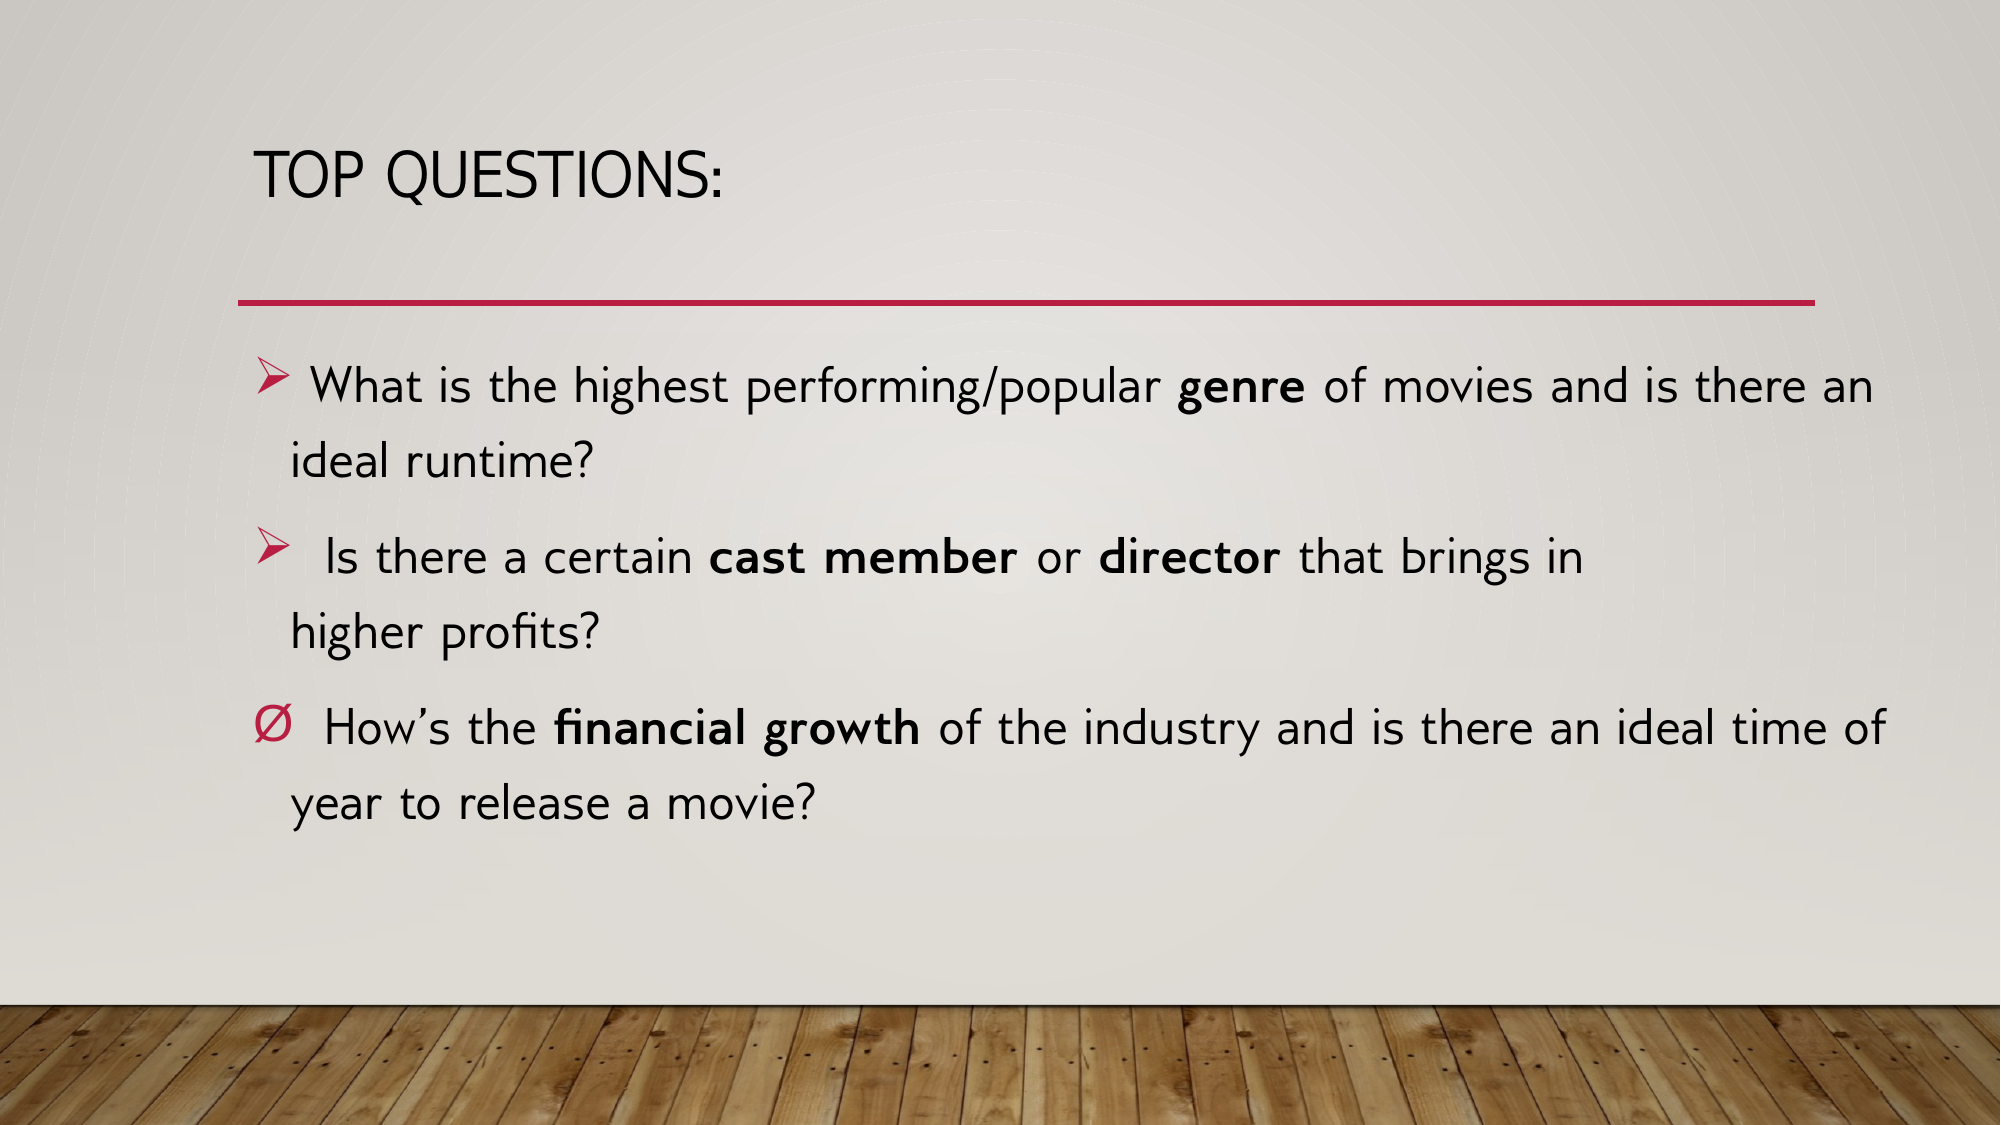

# Top Questions:
 What is the highest performing/popular genre of movies and is there an ideal runtime?
  Is there a certain cast member or director that brings in higher profits?
  How’s the financial growth of the industry and is there an ideal time of year to release a movie?